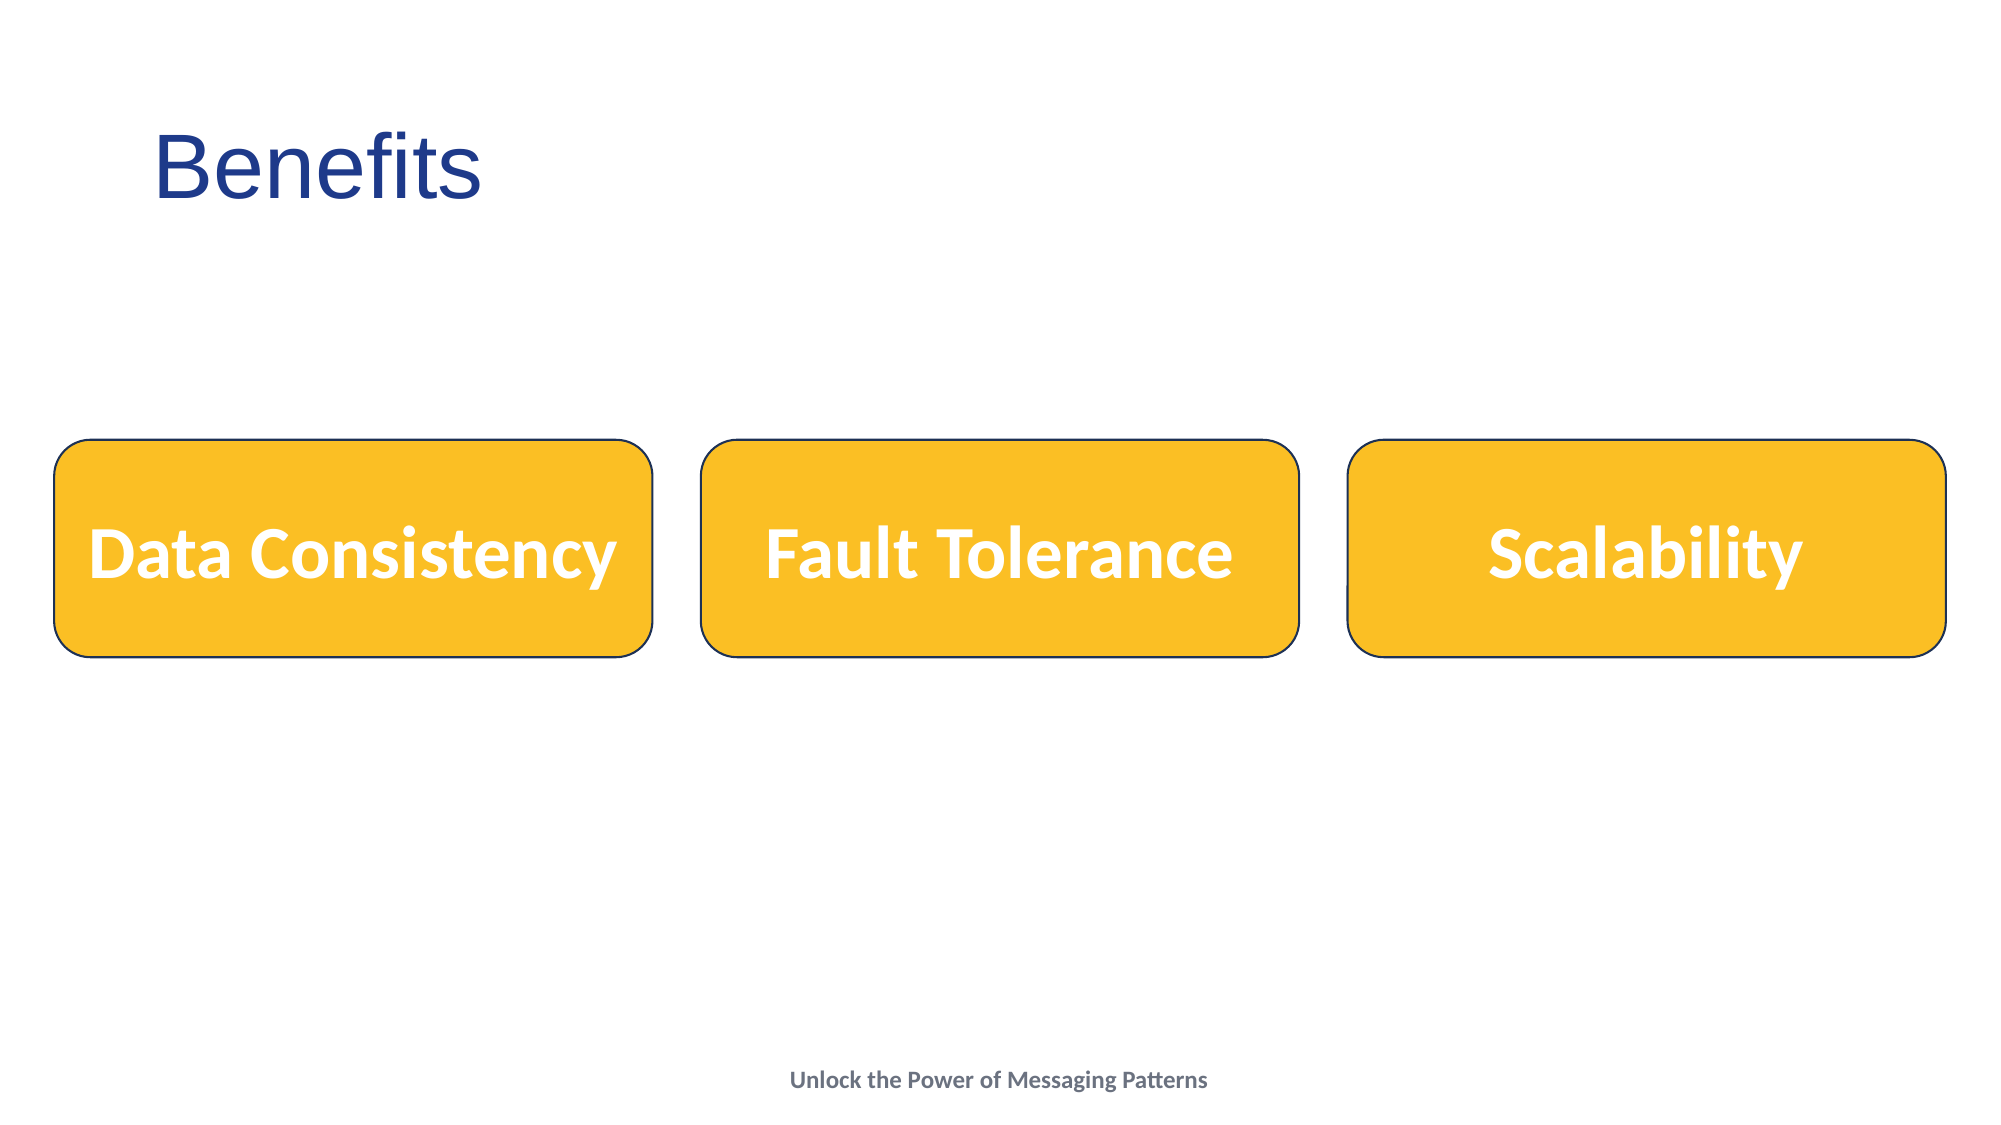

# Benefits
Scalability
Data Consistency
Fault Tolerance